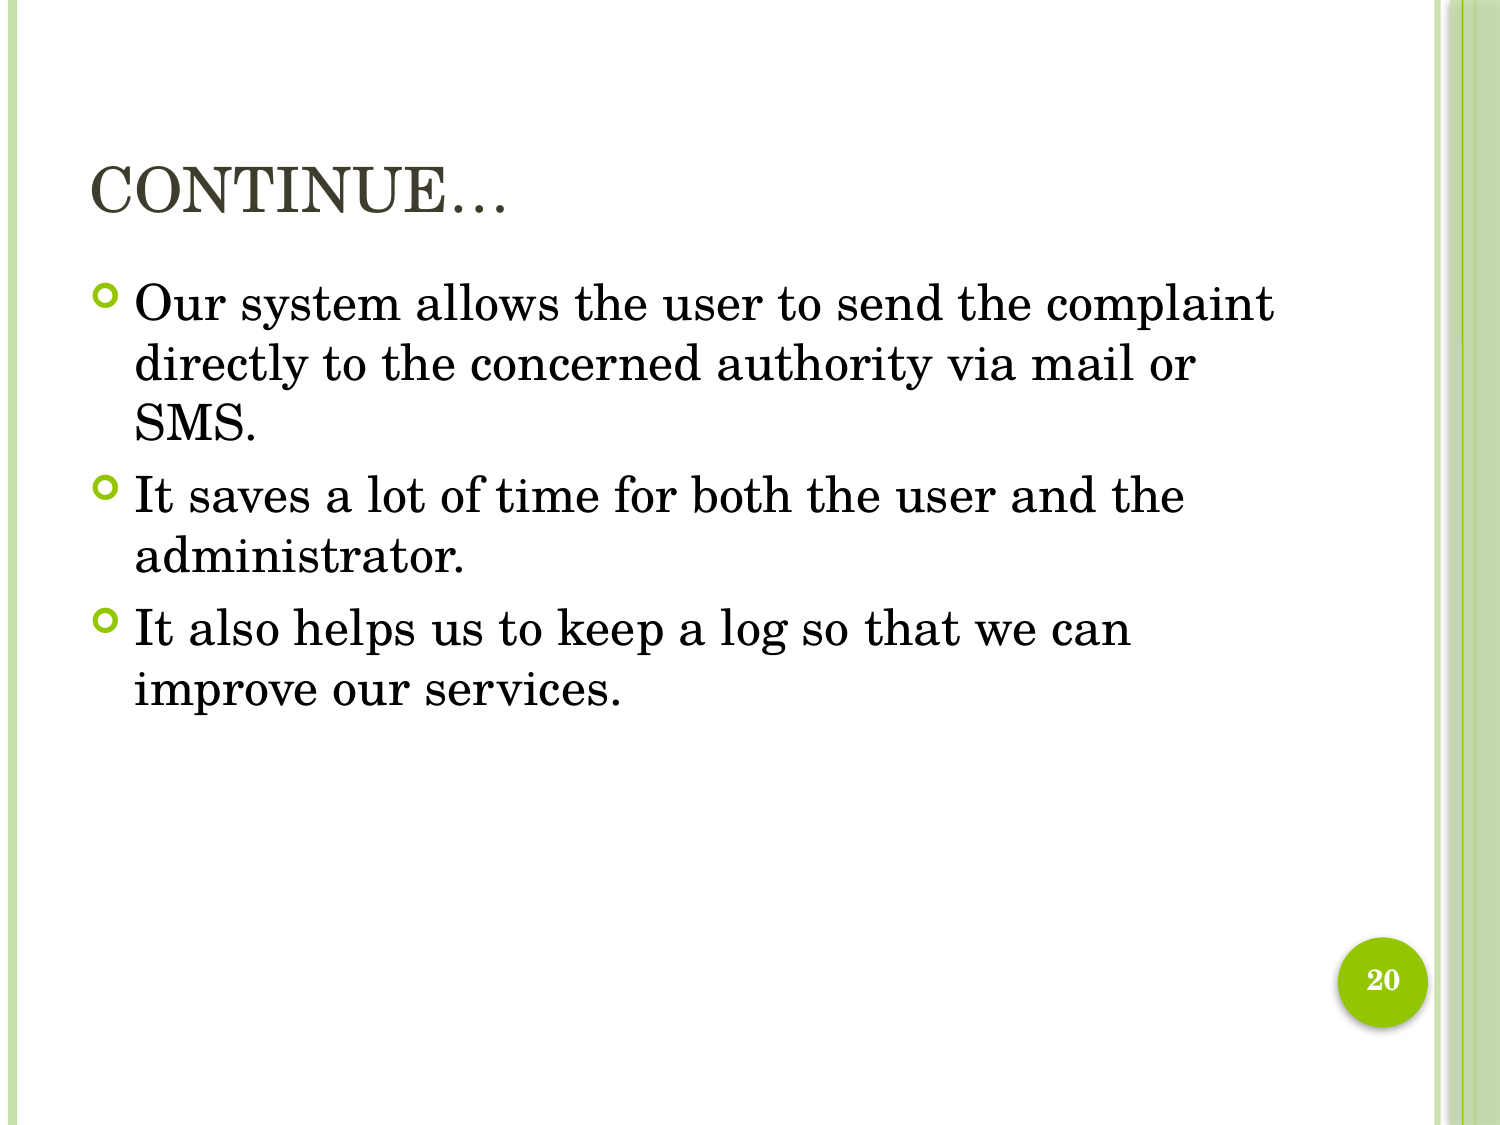

# Continue…
Our system allows the user to send the complaint directly to the concerned authority via mail or SMS.
It saves a lot of time for both the user and the administrator.
It also helps us to keep a log so that we can improve our services.
20